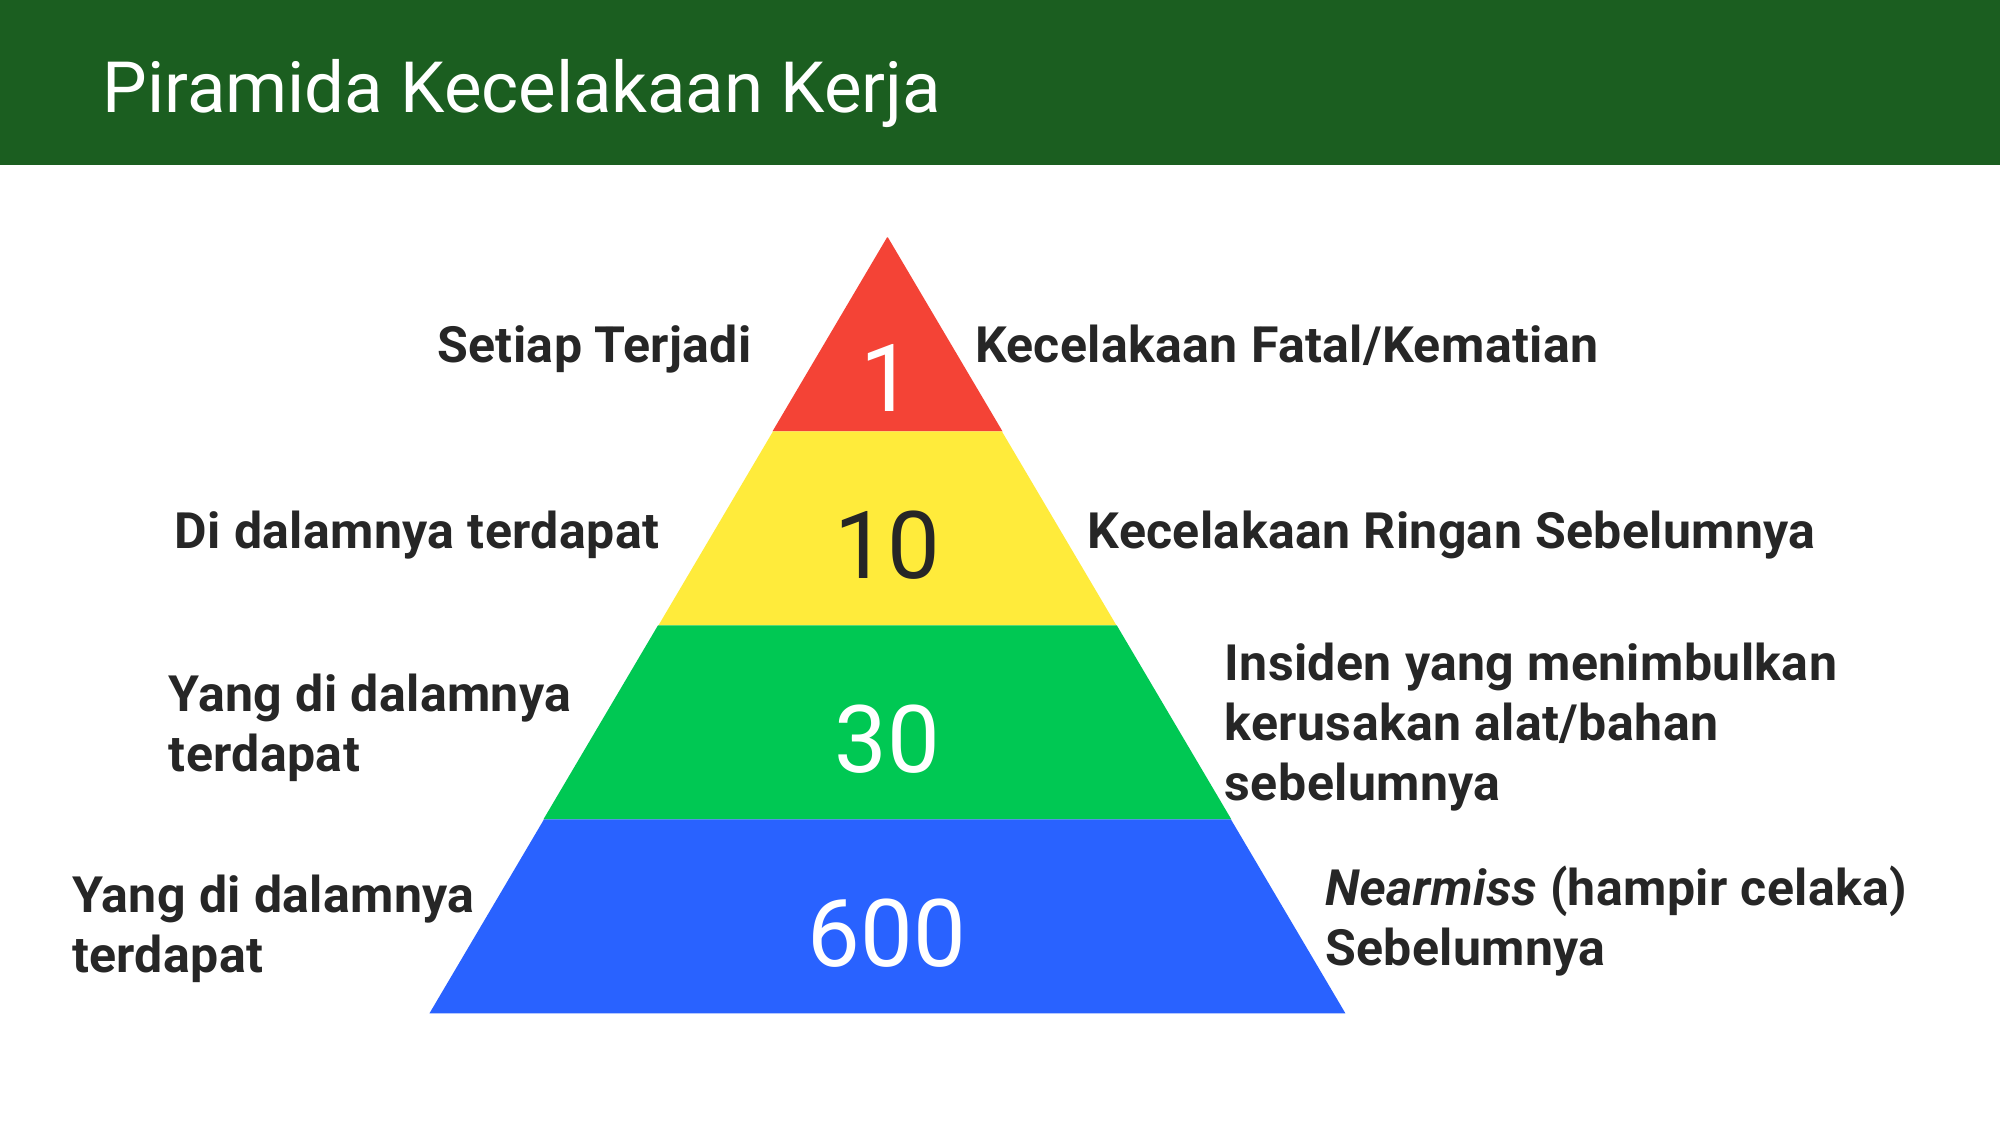

# Piramida Kecelakaan Kerja

1
Setiap Terjadi
Kecelakaan Fatal/Kematian

10
Di dalamnya terdapat
Kecelakaan Ringan Sebelumnya

Insiden yang menimbulkan kerusakan alat/bahan sebelumnya
30
Yang di dalamnya terdapat

600
Nearmiss (hampir celaka) Sebelumnya
Yang di dalamnya terdapat